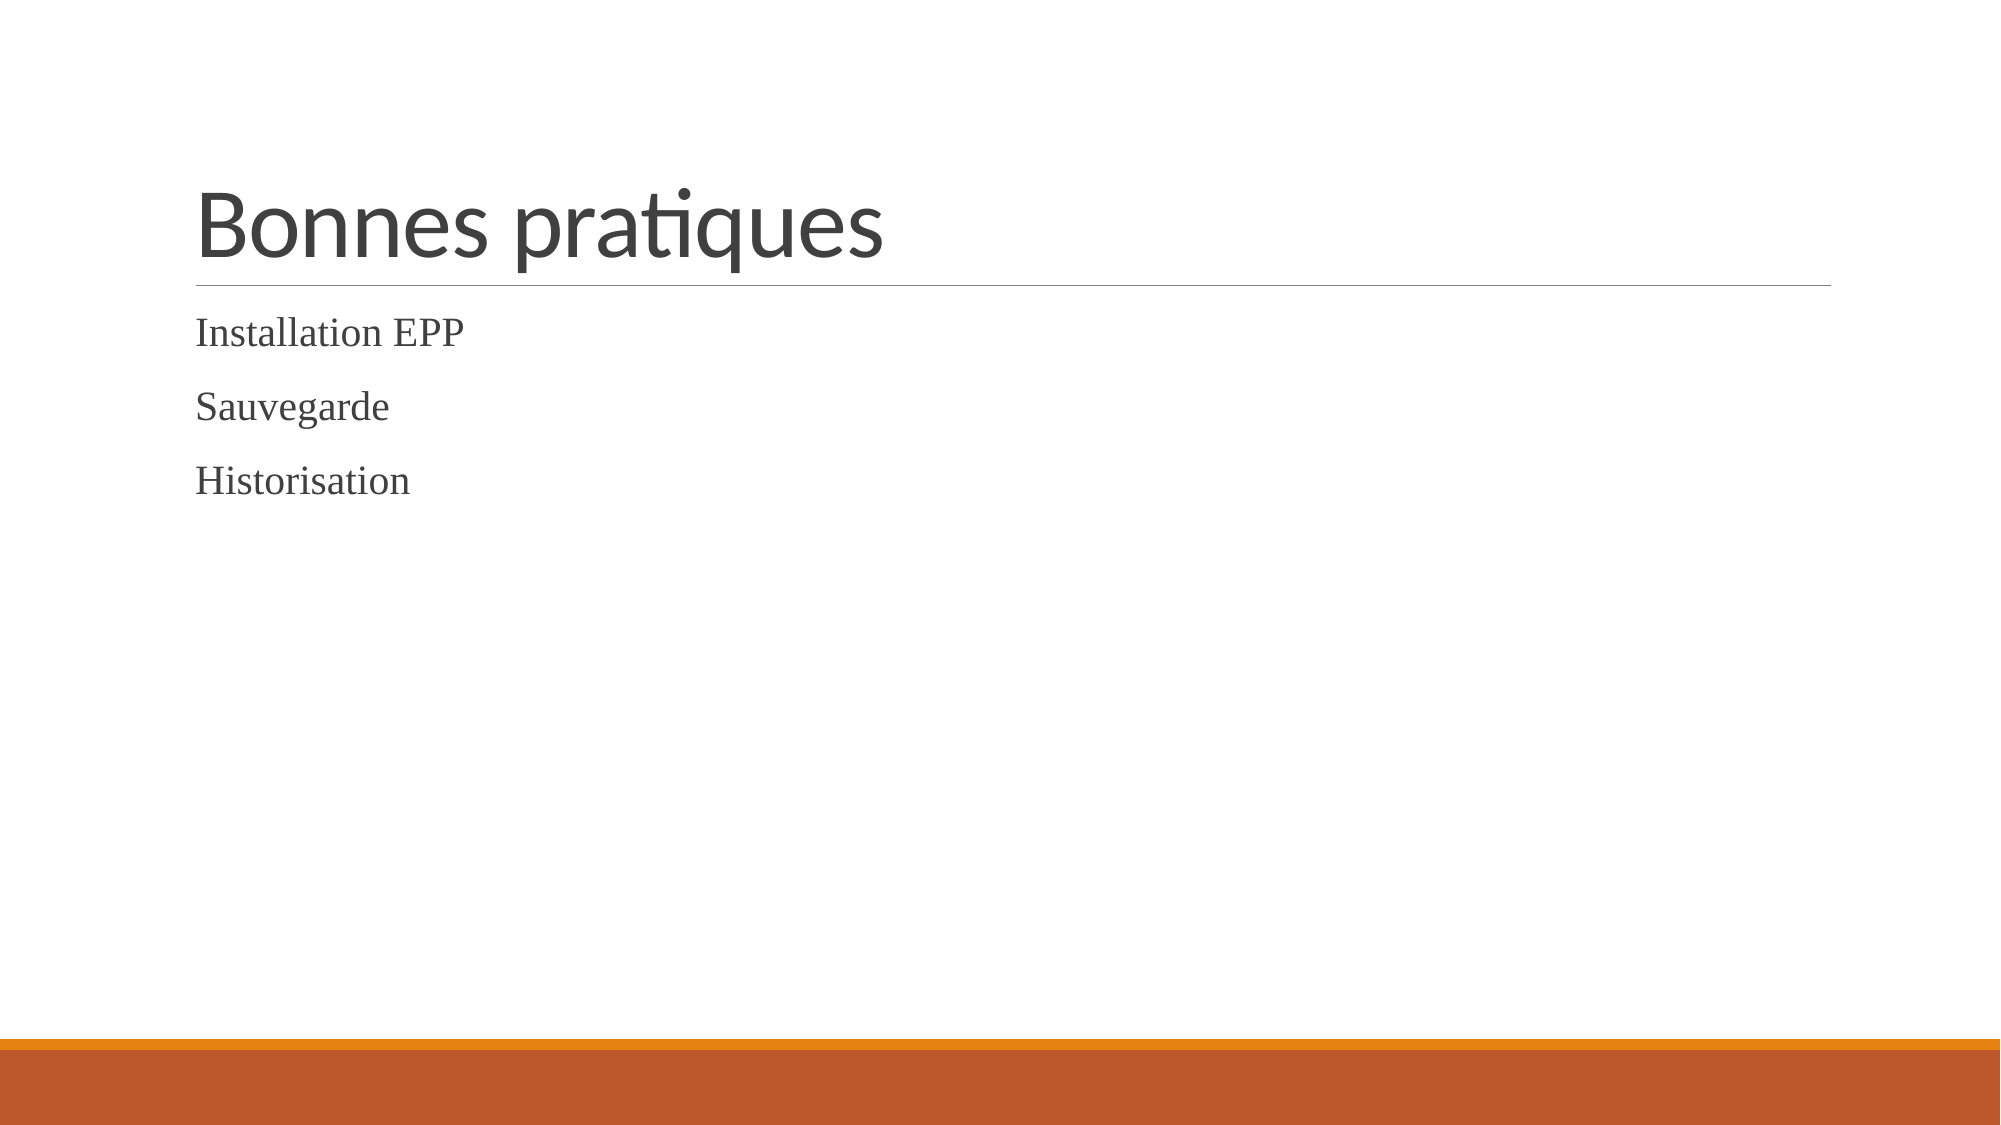

# Bonnes pratiques
Installation EPP
Sauvegarde
Historisation